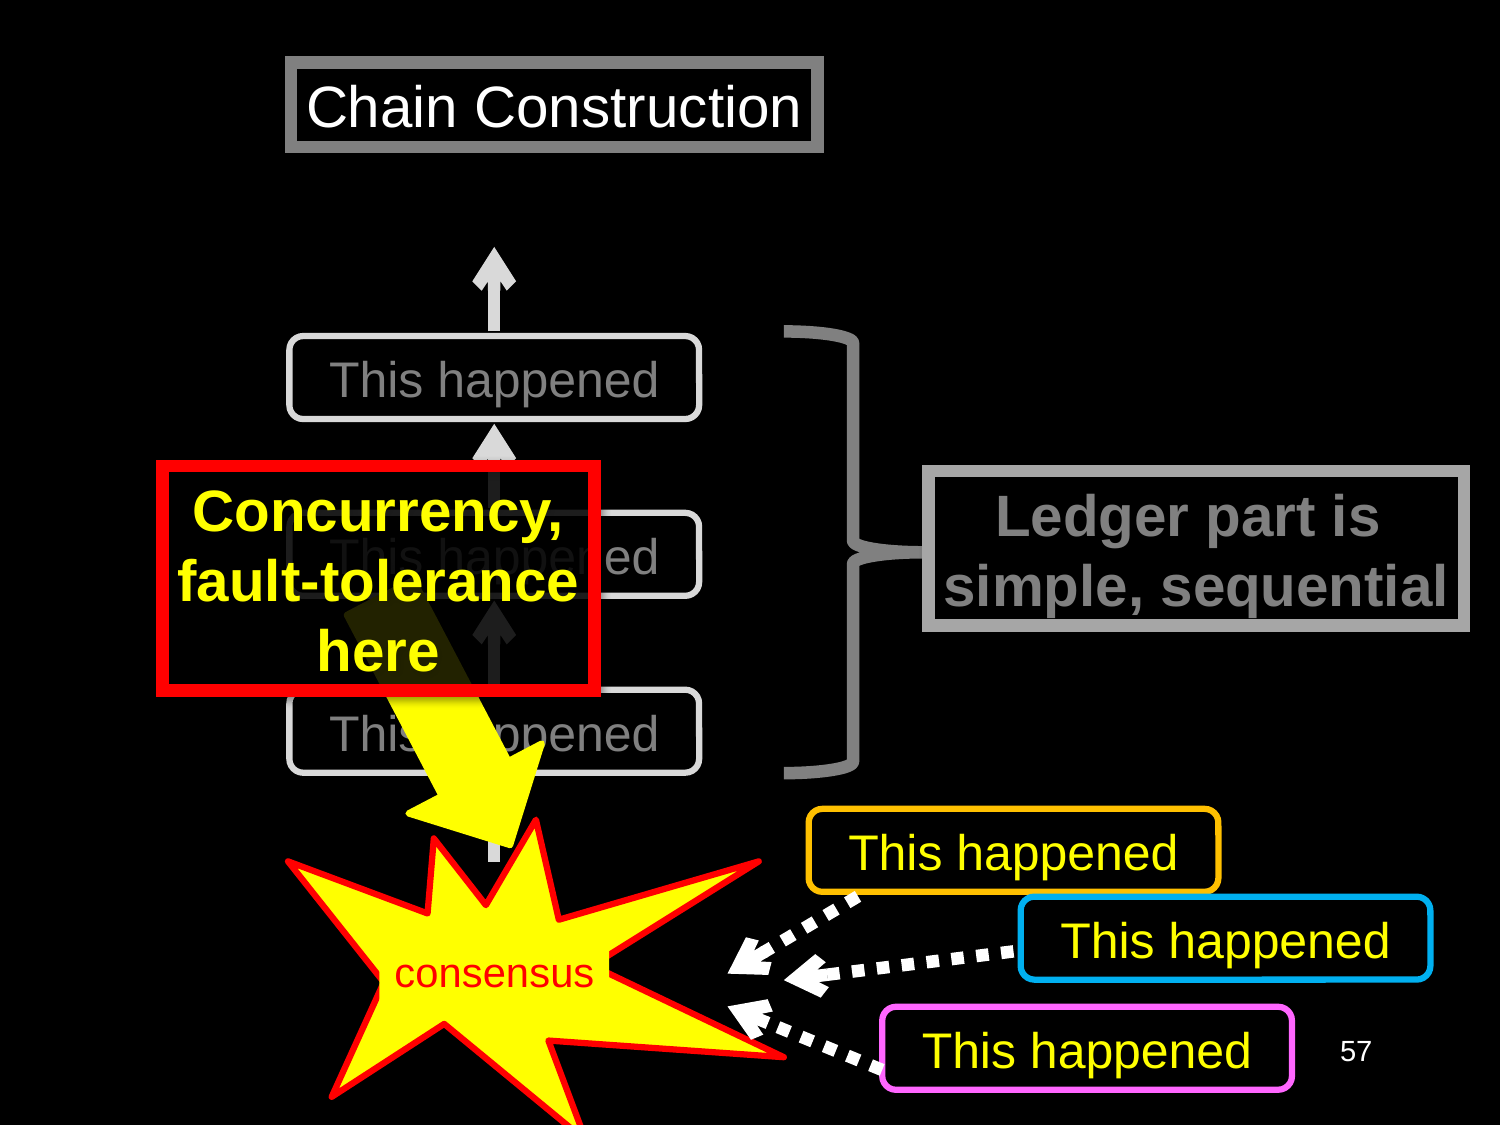

Chain Construction

This happened
Concurrency,
fault-tolerance
here
Ledger part is
simple, sequential
This happened

This happened
This happened

consensus
This happened
This happened
57